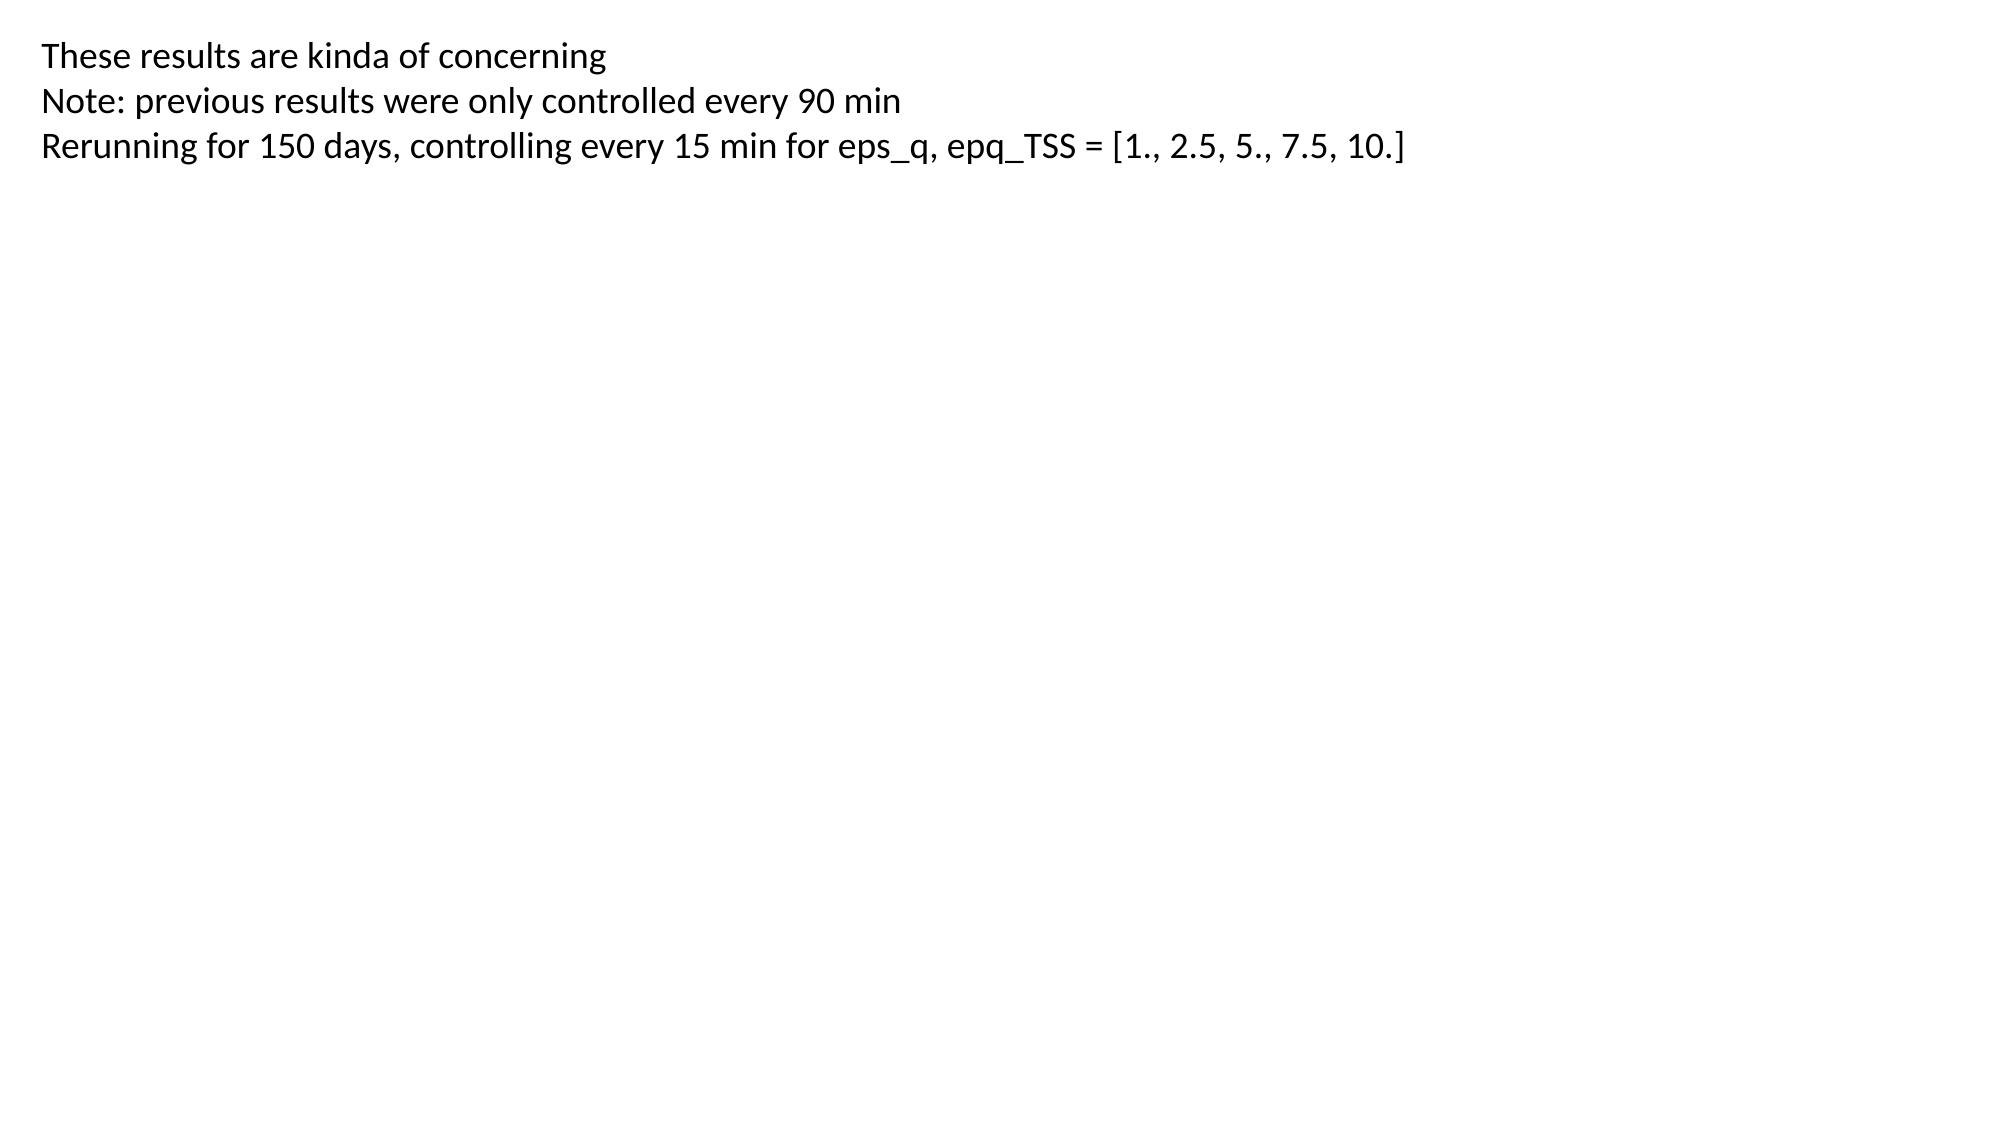

These results are kinda of concerning
Note: previous results were only controlled every 90 min
Rerunning for 150 days, controlling every 15 min for eps_q, epq_TSS = [1., 2.5, 5., 7.5, 10.]